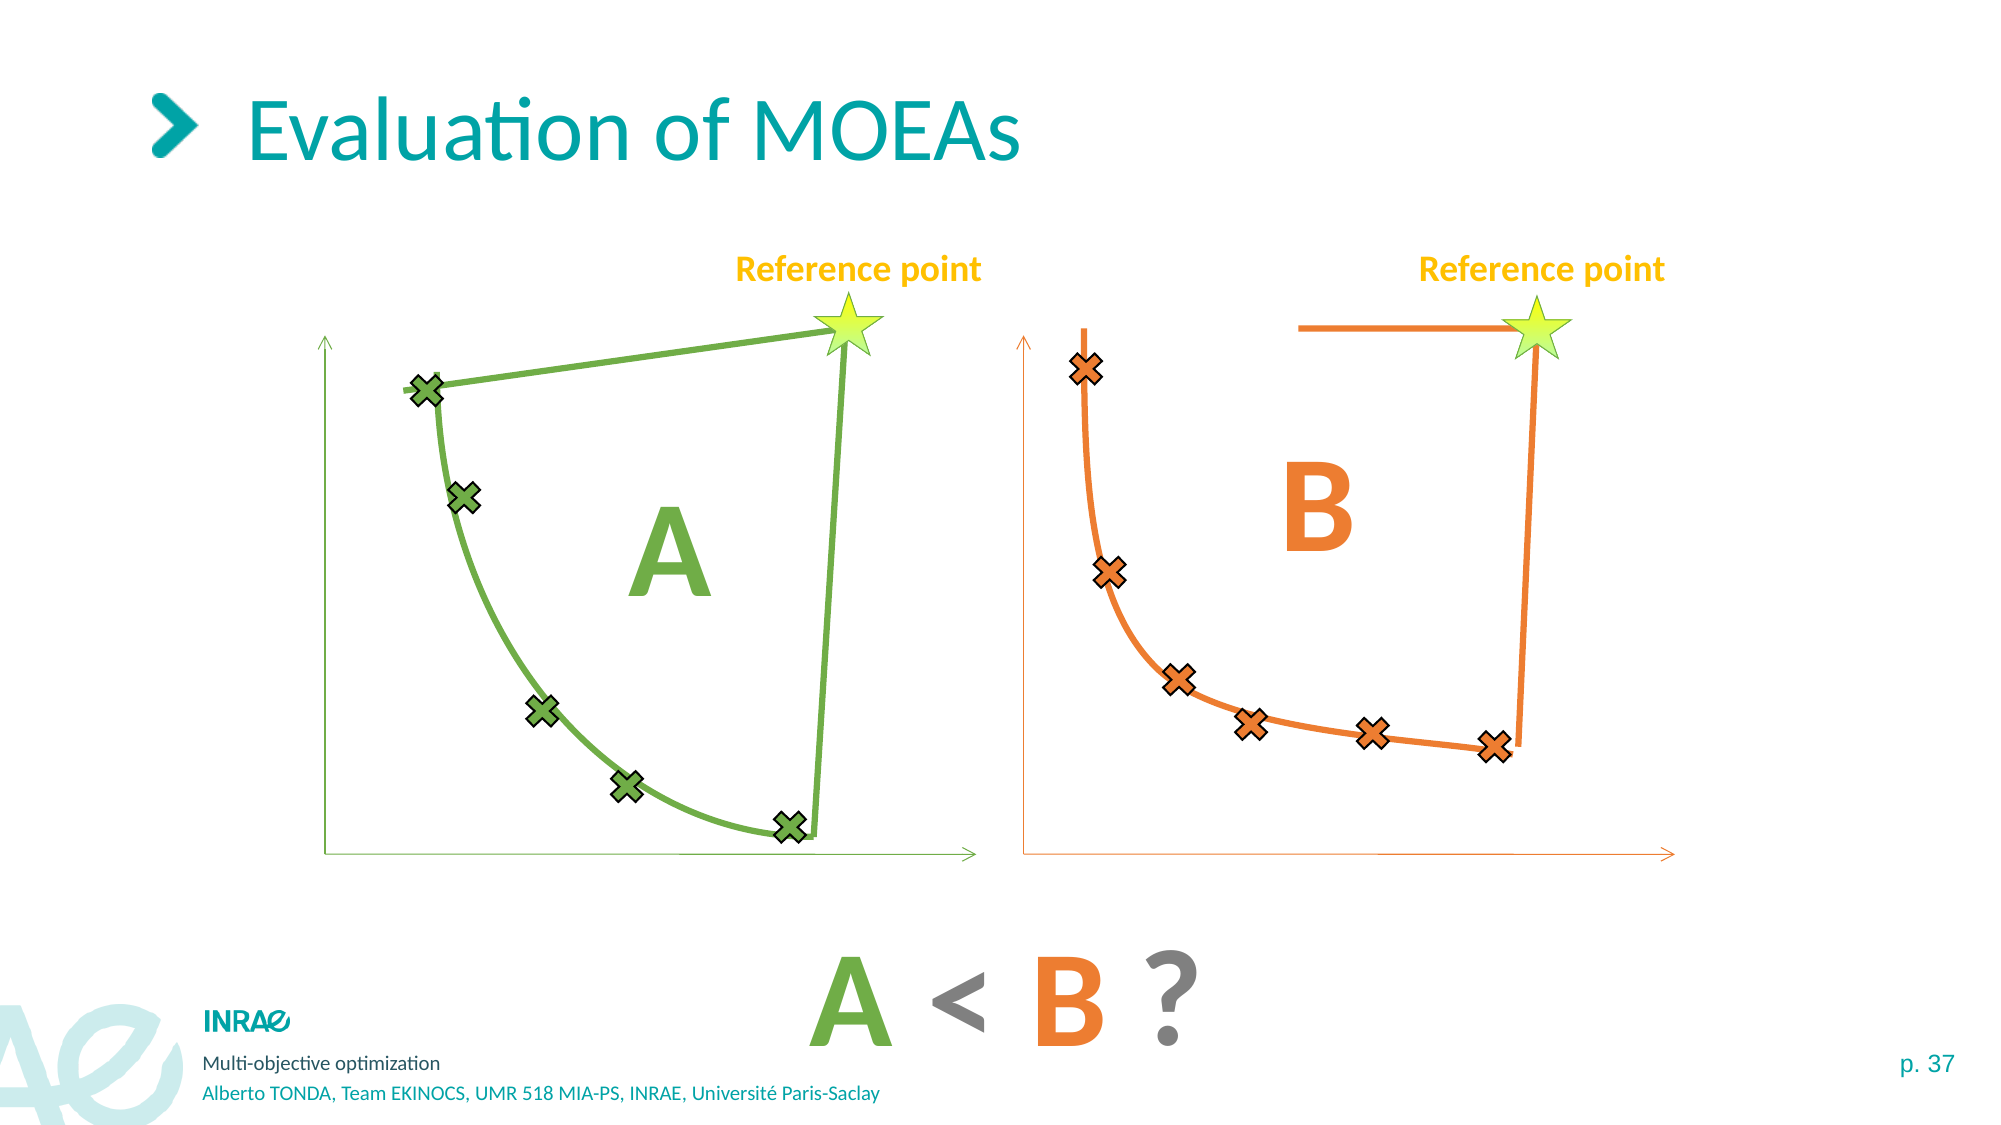

# Evaluation of MOEAs
Reference point
Reference point

B
A

?
A
<
B